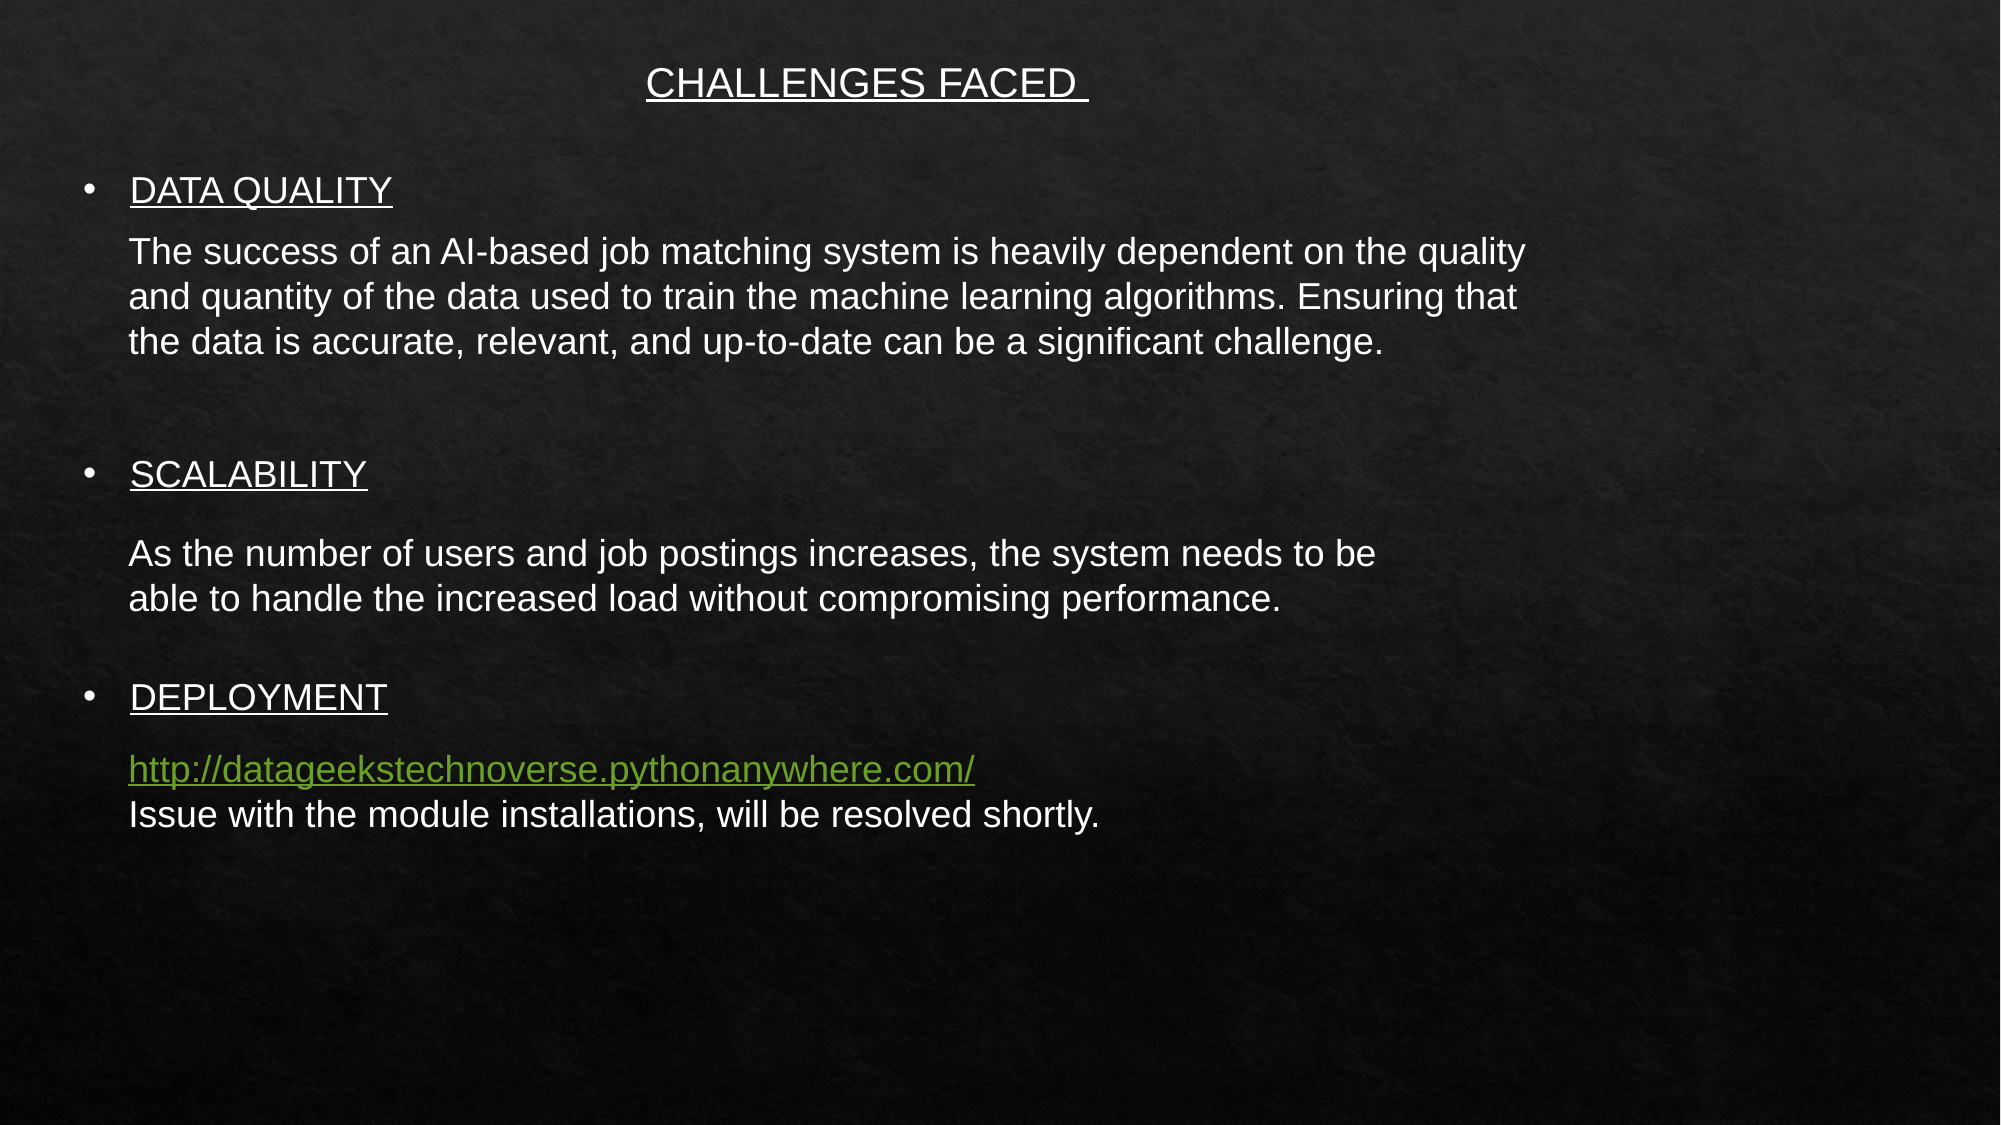

CHALLENGES FACED
DATA QUALITY
The success of an AI-based job matching system is heavily dependent on the quality and quantity of the data used to train the machine learning algorithms. Ensuring that the data is accurate, relevant, and up-to-date can be a significant challenge.
SCALABILITY
As the number of users and job postings increases, the system needs to be able to handle the increased load without compromising performance.
DEPLOYMENT
http://datageekstechnoverse.pythonanywhere.com/
Issue with the module installations, will be resolved shortly.